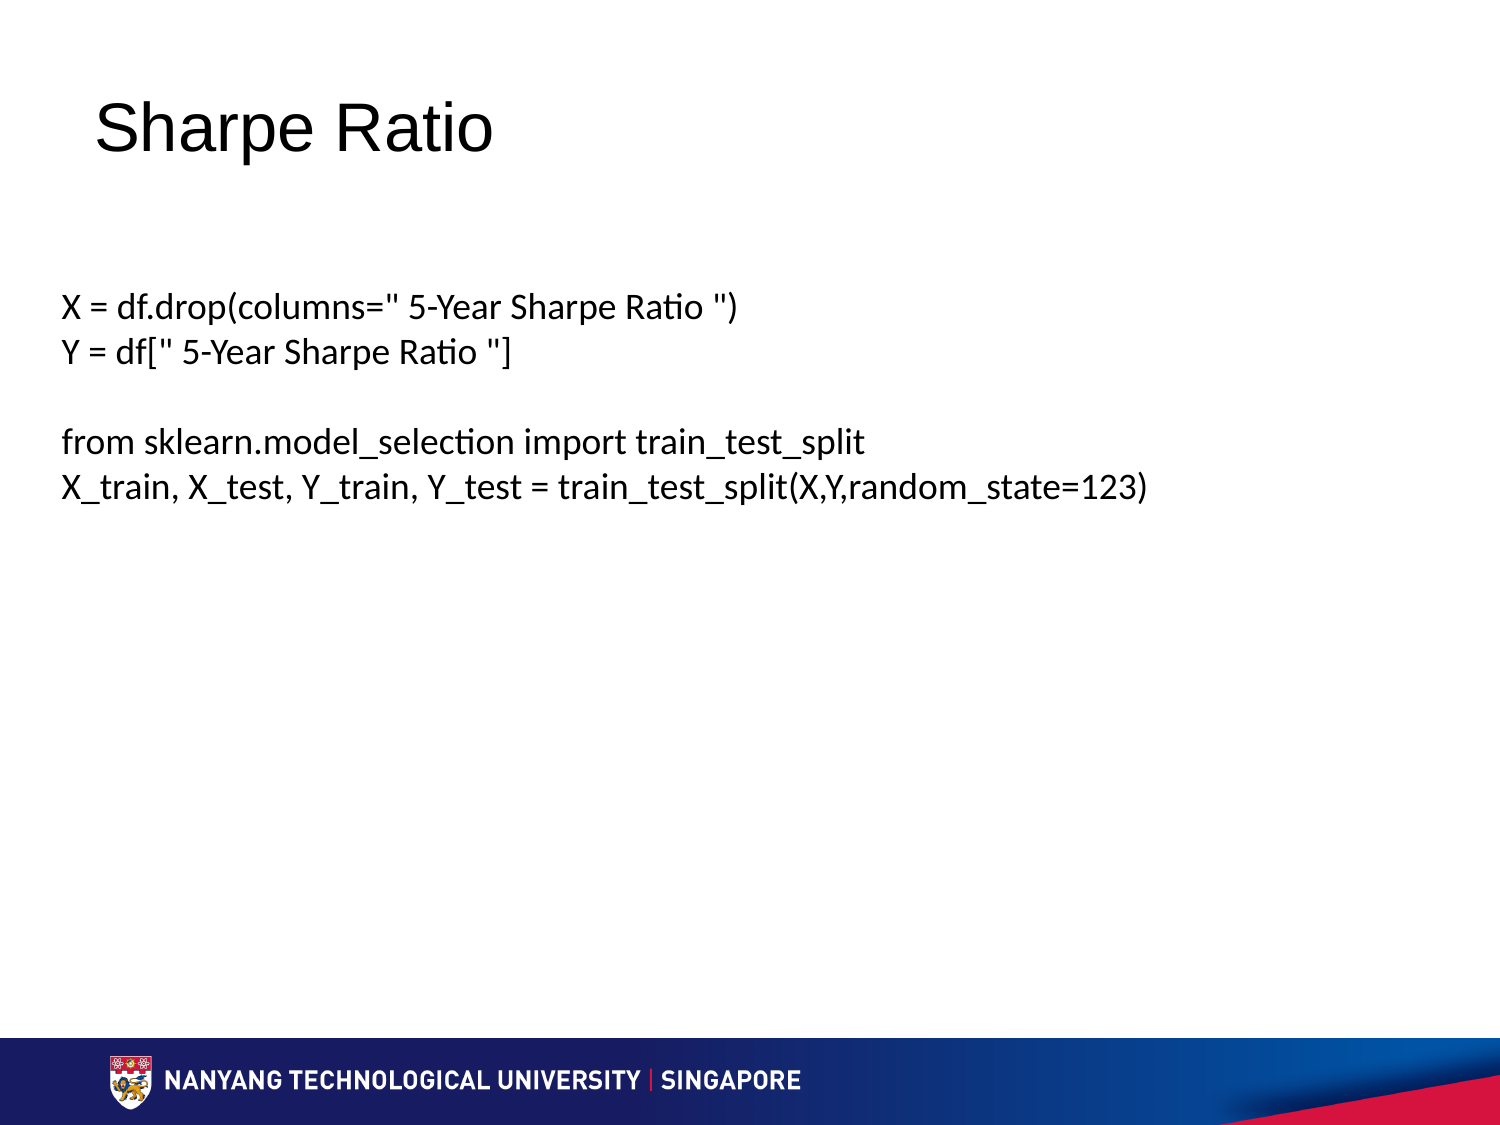

# Sharpe Ratio

X = df.drop(columns=" 5-Year Sharpe Ratio ")
Y = df[" 5-Year Sharpe Ratio "]

from sklearn.model_selection import train_test_split
X_train, X_test, Y_train, Y_test = train_test_split(X,Y,random_state=123)